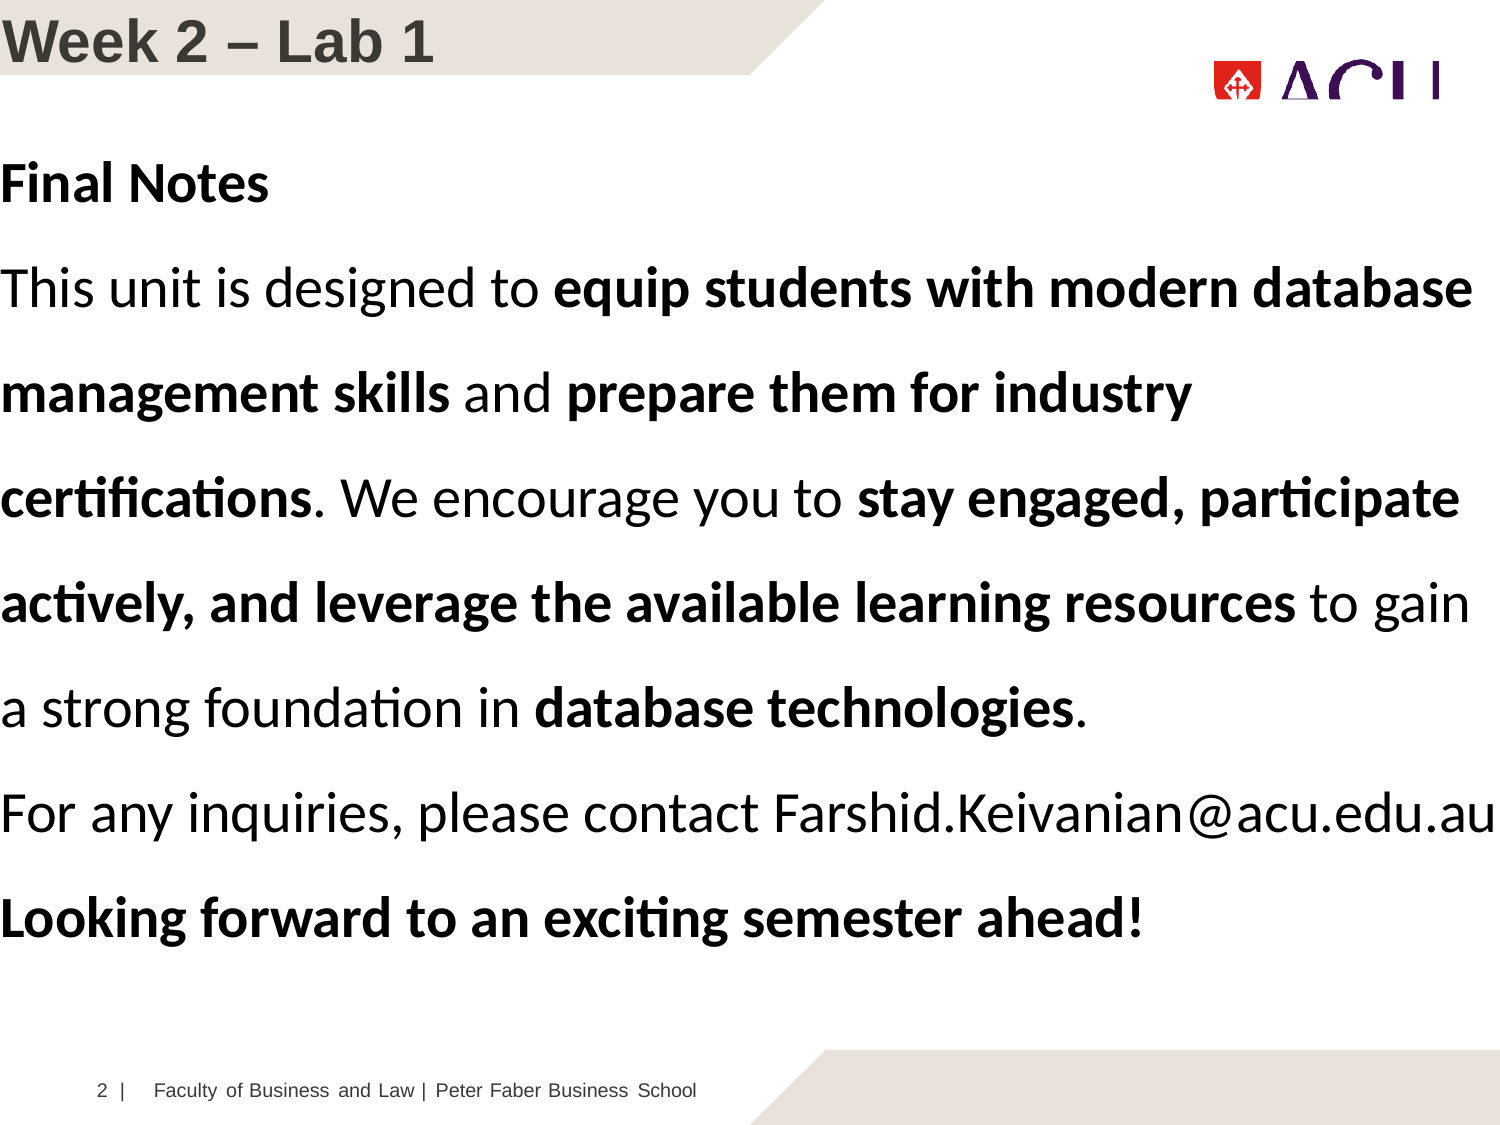

# Week 2 – Lab 1
Final Notes
This unit is designed to equip students with modern database management skills and prepare them for industry certifications. We encourage you to stay engaged, participate actively, and leverage the available learning resources to gain a strong foundation in database technologies.
For any inquiries, please contact Farshid.Keivanian@acu.edu.au
Looking forward to an exciting semester ahead!
2 |	Faculty of Business and Law | Peter Faber Business School